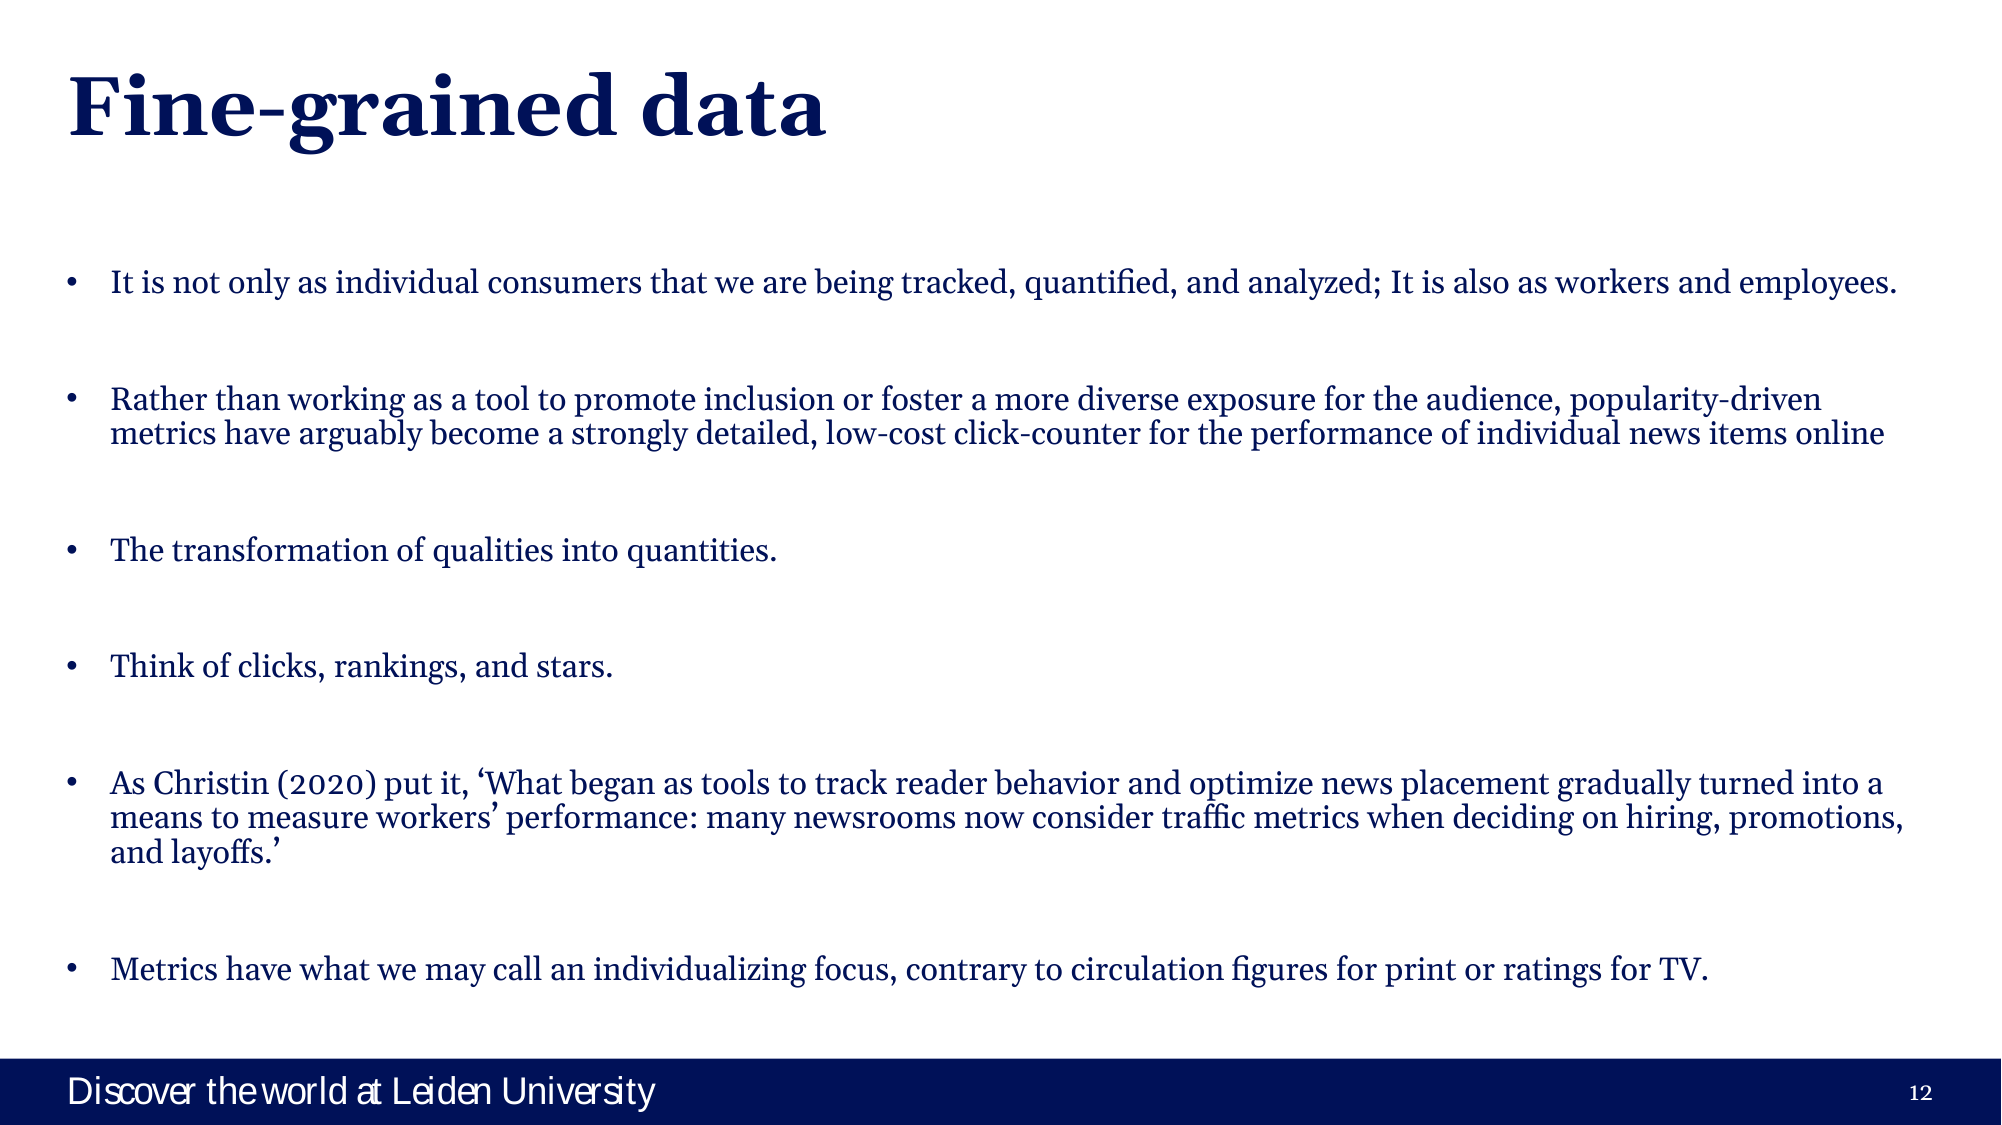

# Fine-grained data

It is not only as individual consumers that we are being tracked, quantified, and analyzed; It is also as workers and employees.

Rather than working as a tool to promote inclusion or foster a more diverse exposure for the audience, popularity-driven metrics have arguably become a strongly detailed, low-cost click-counter for the performance of individual news items online

The transformation of qualities into quantities.

Think of clicks, rankings, and stars.

As Christin (2020) put it, ‘What began as tools to track reader behavior and optimize news placement gradually turned into a means to measure workers’ performance: many newsrooms now consider traffic metrics when deciding on hiring, promotions, and layoffs.’

Metrics have what we may call an individualizing focus, contrary to circulation figures for print or ratings for TV.
12